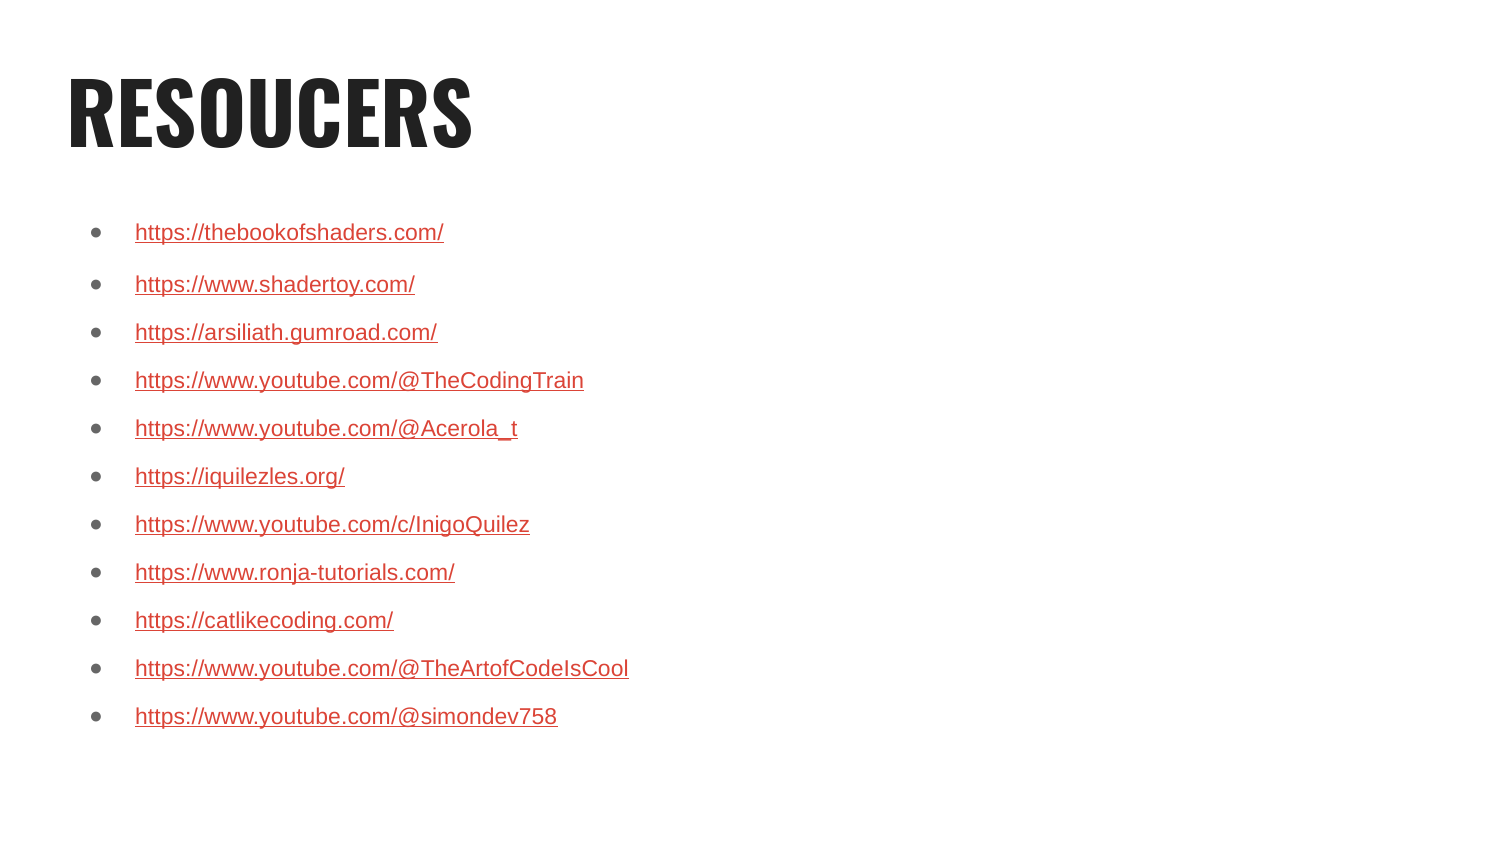

# RESOUCERS
https://thebookofshaders.com/
https://www.shadertoy.com/
https://arsiliath.gumroad.com/
https://www.youtube.com/@TheCodingTrain
https://www.youtube.com/@Acerola_t
https://iquilezles.org/
https://www.youtube.com/c/InigoQuilez
https://www.ronja-tutorials.com/
https://catlikecoding.com/
https://www.youtube.com/@TheArtofCodeIsCool
https://www.youtube.com/@simondev758